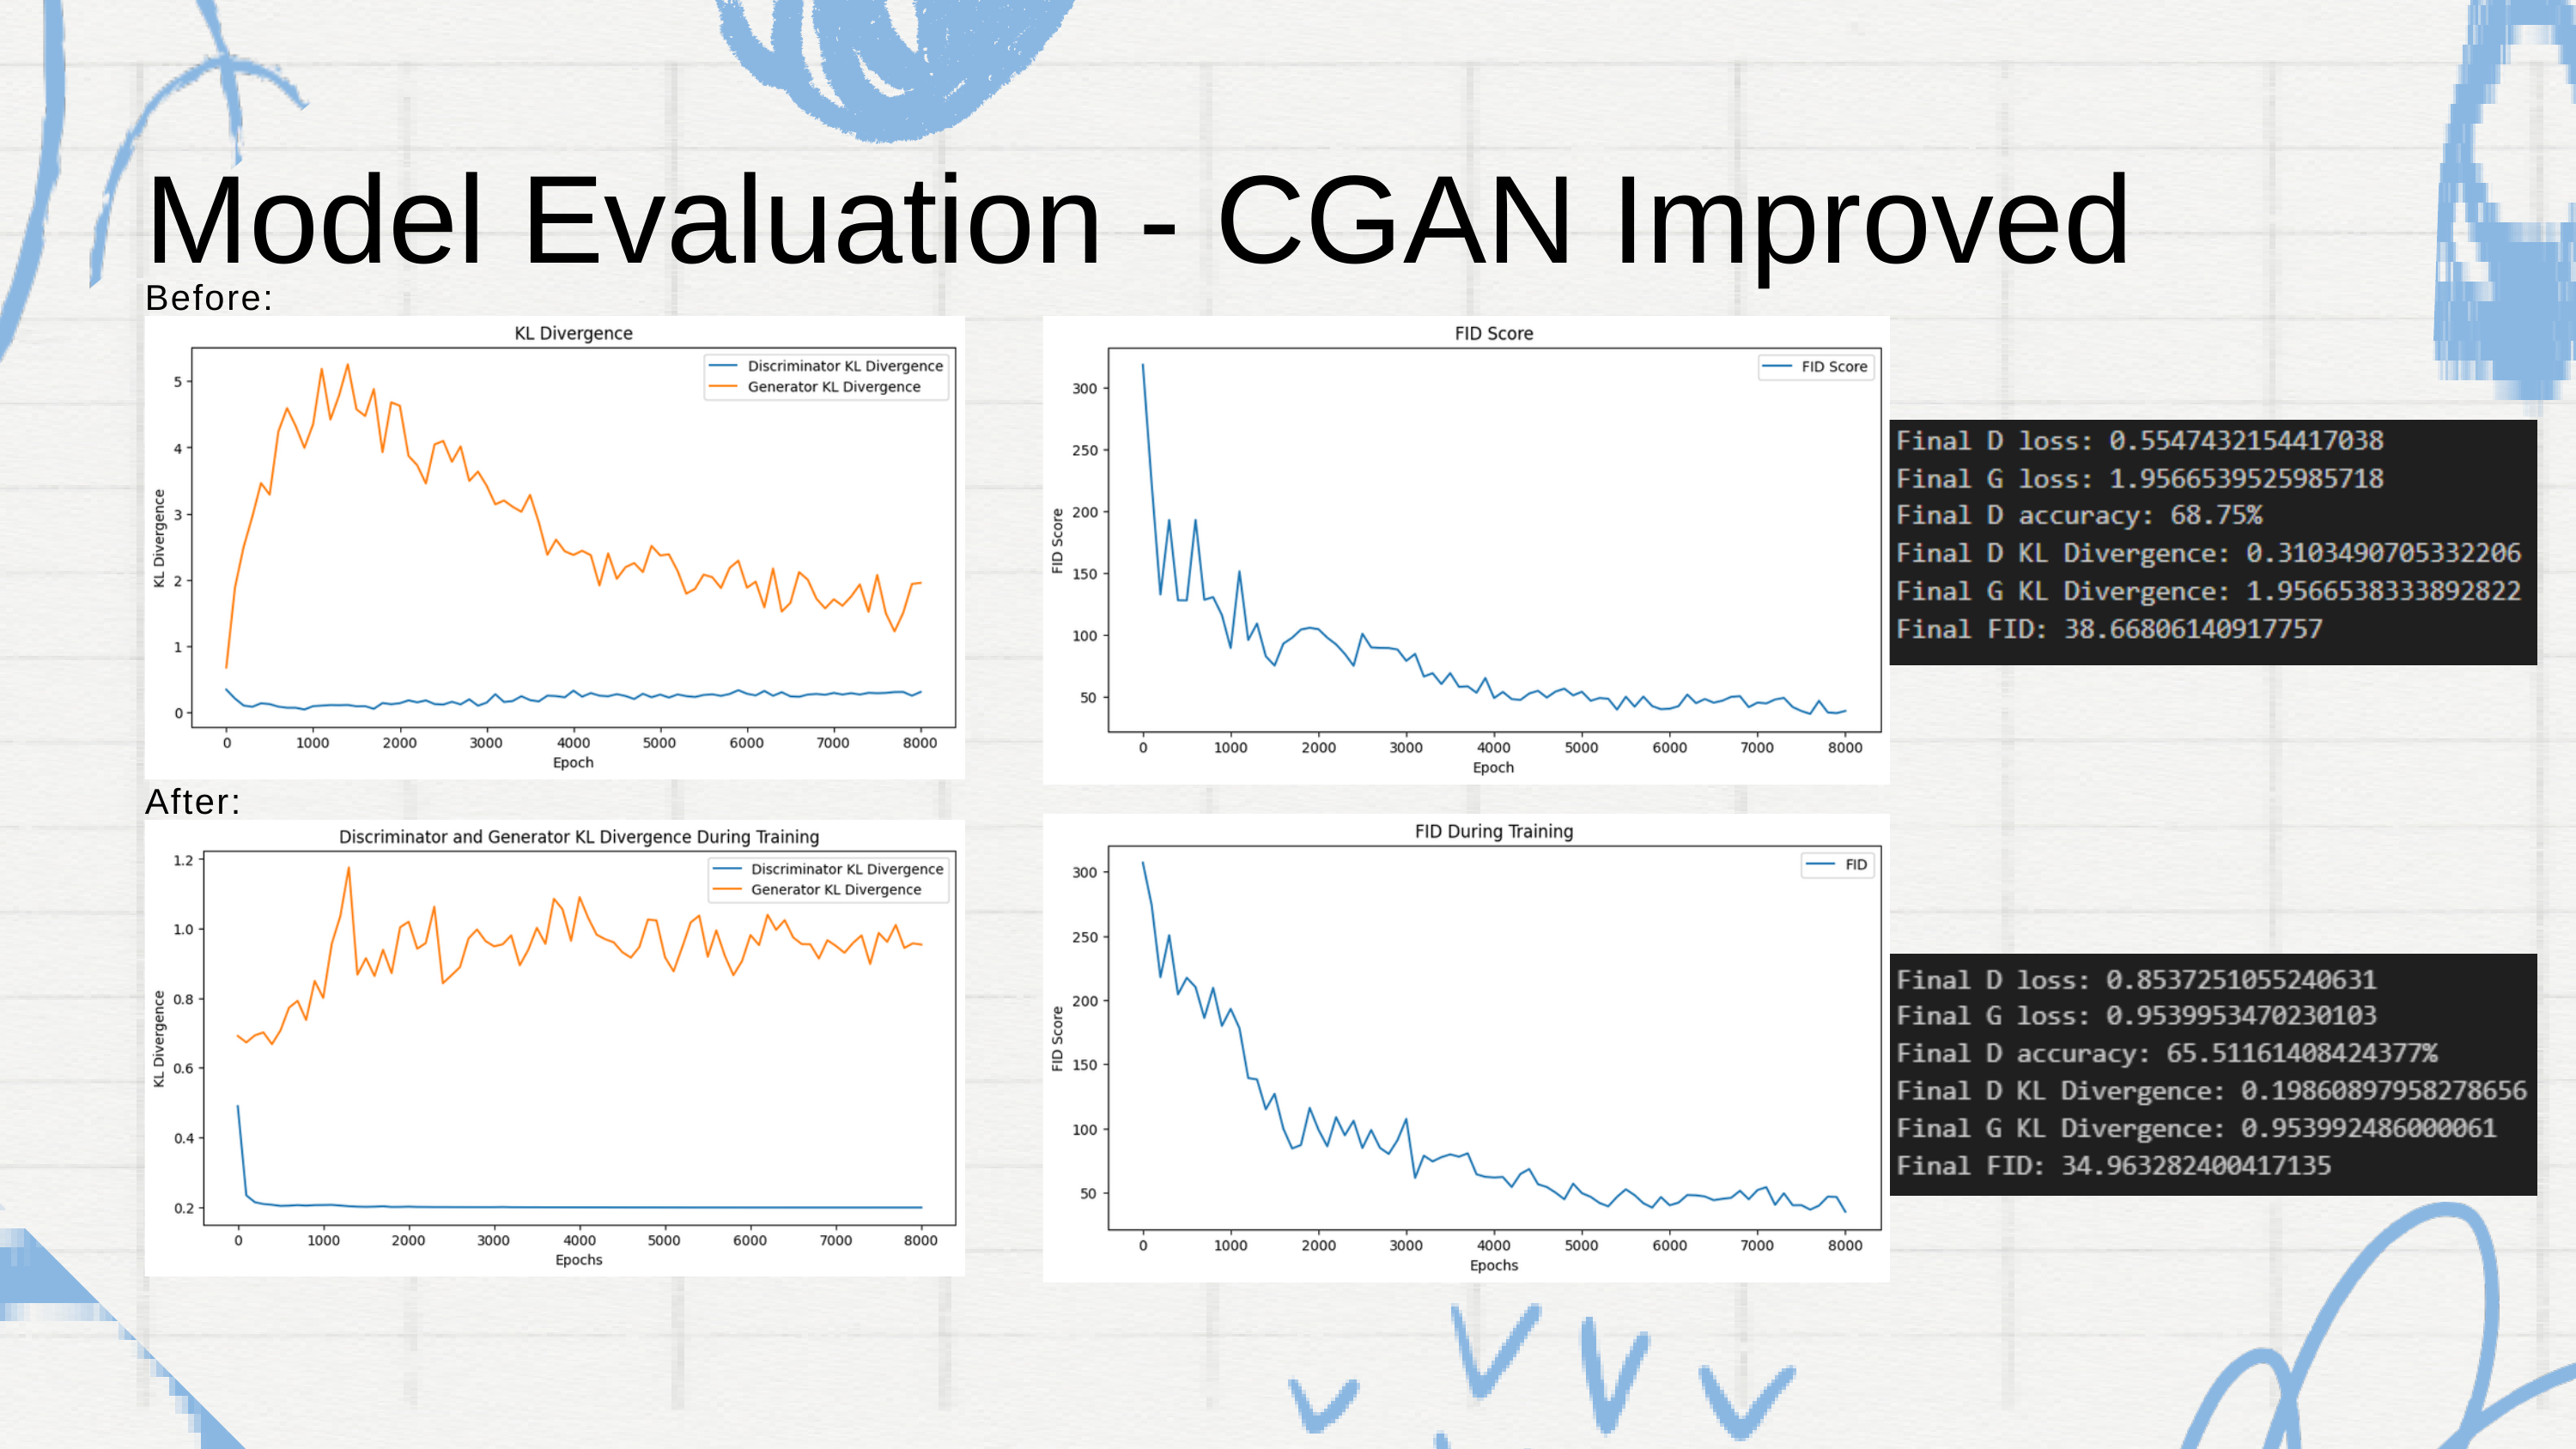

Model Evaluation - CGAN Improved
Before:

After: